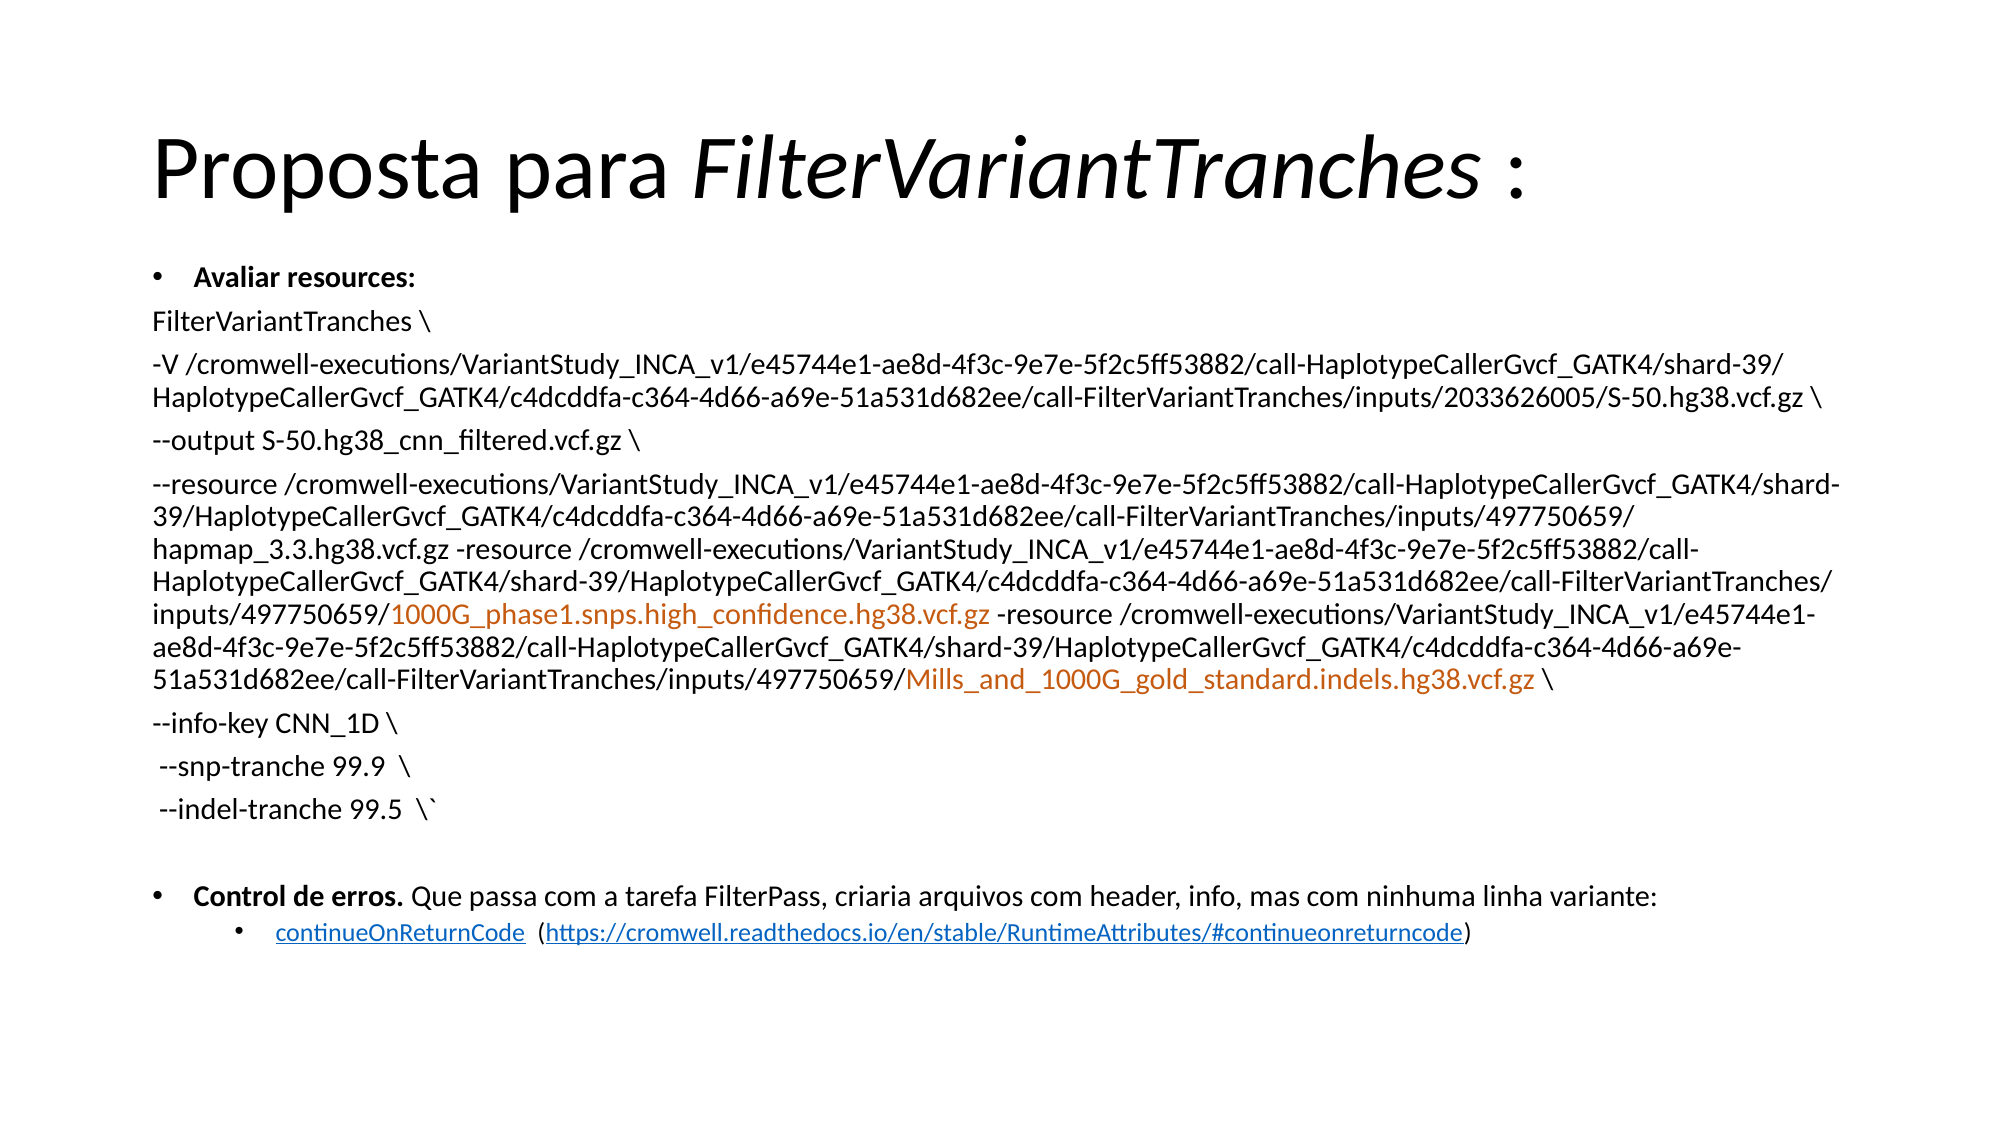

# Proposta para FilterVariantTranches :
Avaliar resources:
FilterVariantTranches \
-V /cromwell-executions/VariantStudy_INCA_v1/e45744e1-ae8d-4f3c-9e7e-5f2c5ff53882/call-HaplotypeCallerGvcf_GATK4/shard-39/HaplotypeCallerGvcf_GATK4/c4dcddfa-c364-4d66-a69e-51a531d682ee/call-FilterVariantTranches/inputs/2033626005/S-50.hg38.vcf.gz \
--output S-50.hg38_cnn_filtered.vcf.gz \
--resource /cromwell-executions/VariantStudy_INCA_v1/e45744e1-ae8d-4f3c-9e7e-5f2c5ff53882/call-HaplotypeCallerGvcf_GATK4/shard-39/HaplotypeCallerGvcf_GATK4/c4dcddfa-c364-4d66-a69e-51a531d682ee/call-FilterVariantTranches/inputs/497750659/hapmap_3.3.hg38.vcf.gz -resource /cromwell-executions/VariantStudy_INCA_v1/e45744e1-ae8d-4f3c-9e7e-5f2c5ff53882/call-HaplotypeCallerGvcf_GATK4/shard-39/HaplotypeCallerGvcf_GATK4/c4dcddfa-c364-4d66-a69e-51a531d682ee/call-FilterVariantTranches/inputs/497750659/1000G_phase1.snps.high_confidence.hg38.vcf.gz -resource /cromwell-executions/VariantStudy_INCA_v1/e45744e1-ae8d-4f3c-9e7e-5f2c5ff53882/call-HaplotypeCallerGvcf_GATK4/shard-39/HaplotypeCallerGvcf_GATK4/c4dcddfa-c364-4d66-a69e-51a531d682ee/call-FilterVariantTranches/inputs/497750659/Mills_and_1000G_gold_standard.indels.hg38.vcf.gz \
--info-key CNN_1D \
 --snp-tranche 99.9  \
 --indel-tranche 99.5  \`

Control de erros. Que passa com a tarefa FilterPass, criaria arquivos com header, info, mas com ninhuma linha variante:
continueOnReturnCode  (https://cromwell.readthedocs.io/en/stable/RuntimeAttributes/#continueonreturncode)